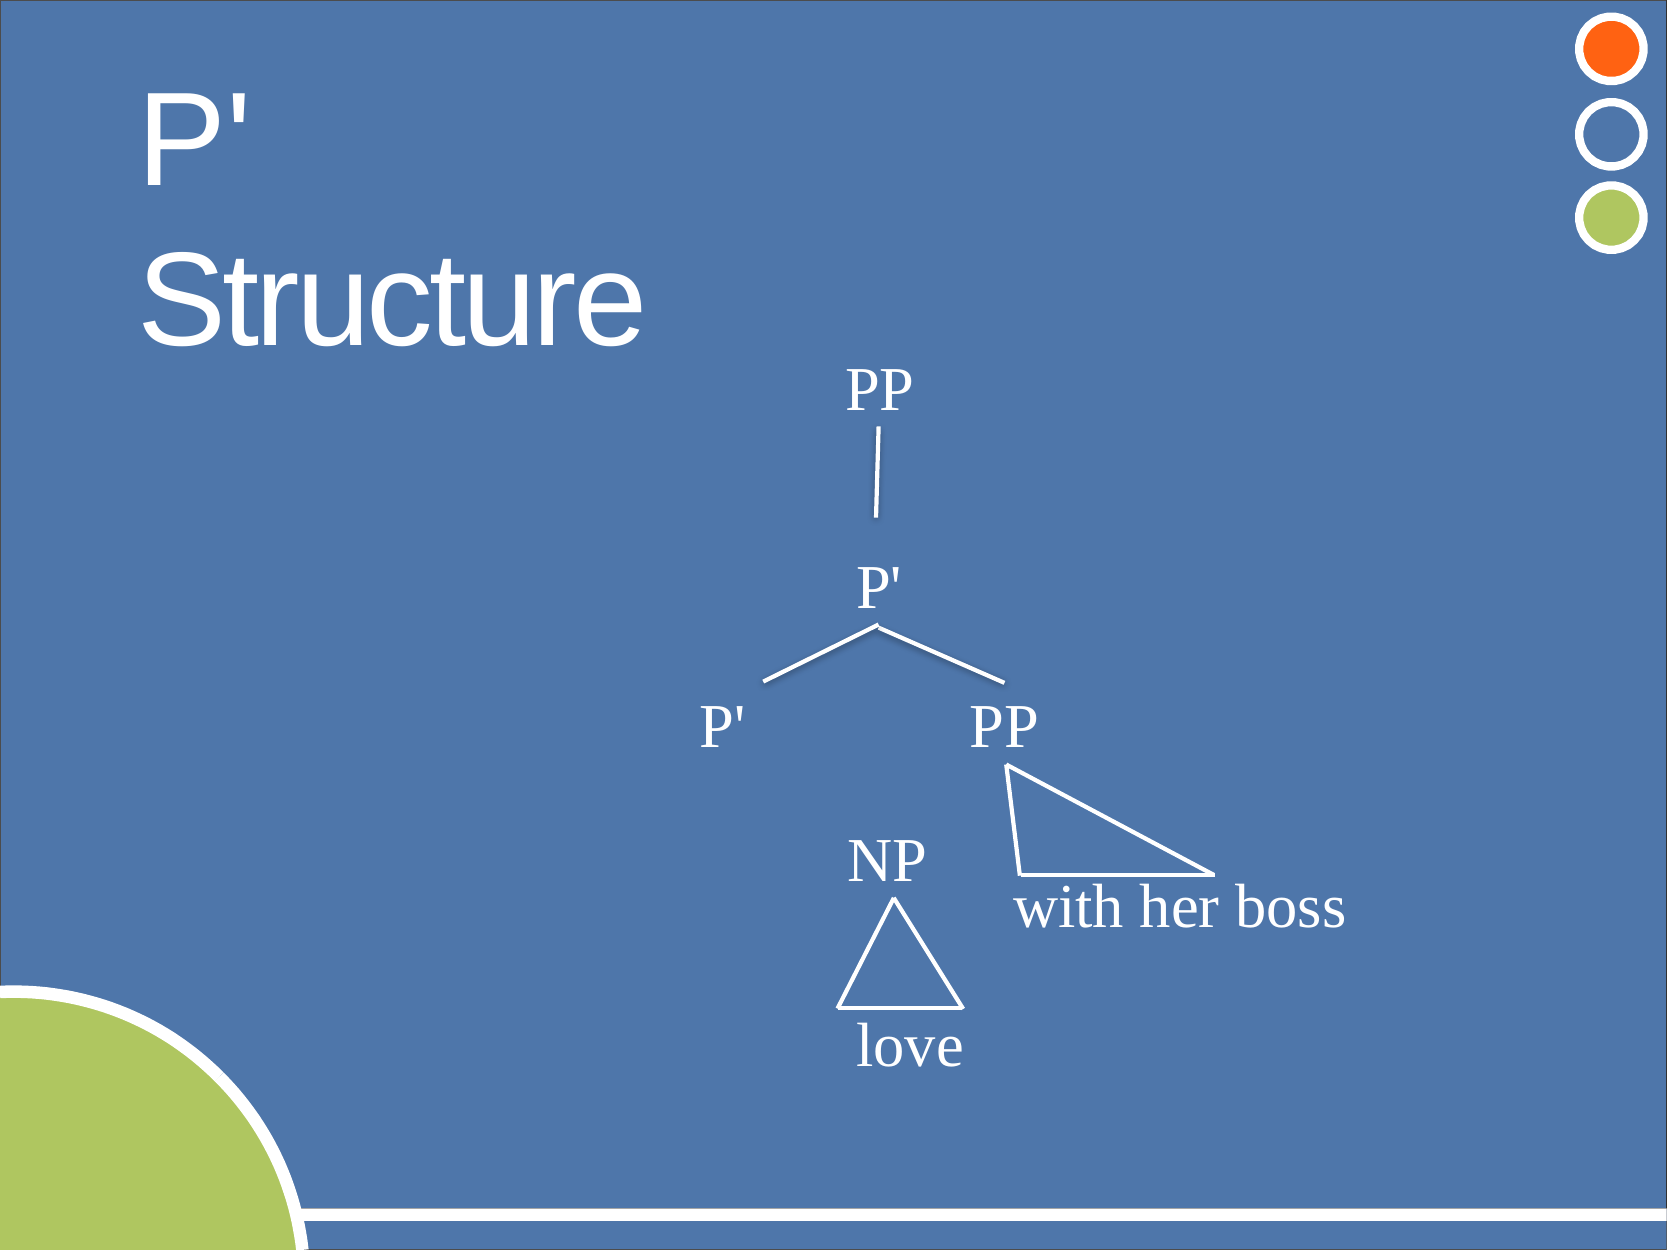

# P' Structure

PP

P'
P'
PP

NP
with her boss

love
©Andrew Carnie, 2006